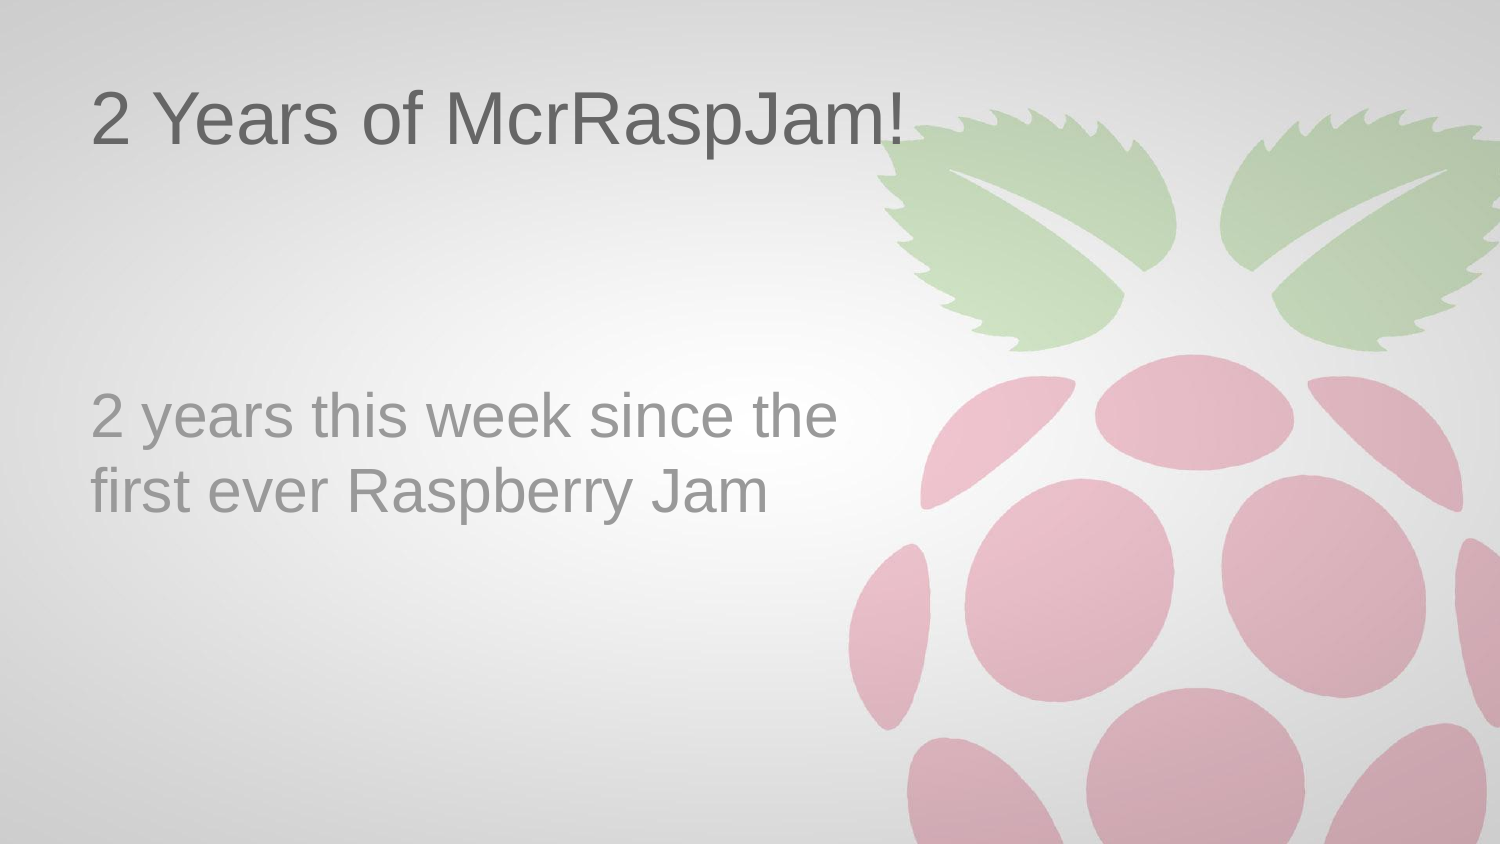

# 2 Years of McrRaspJam!
2 years this week since the
first ever Raspberry Jam